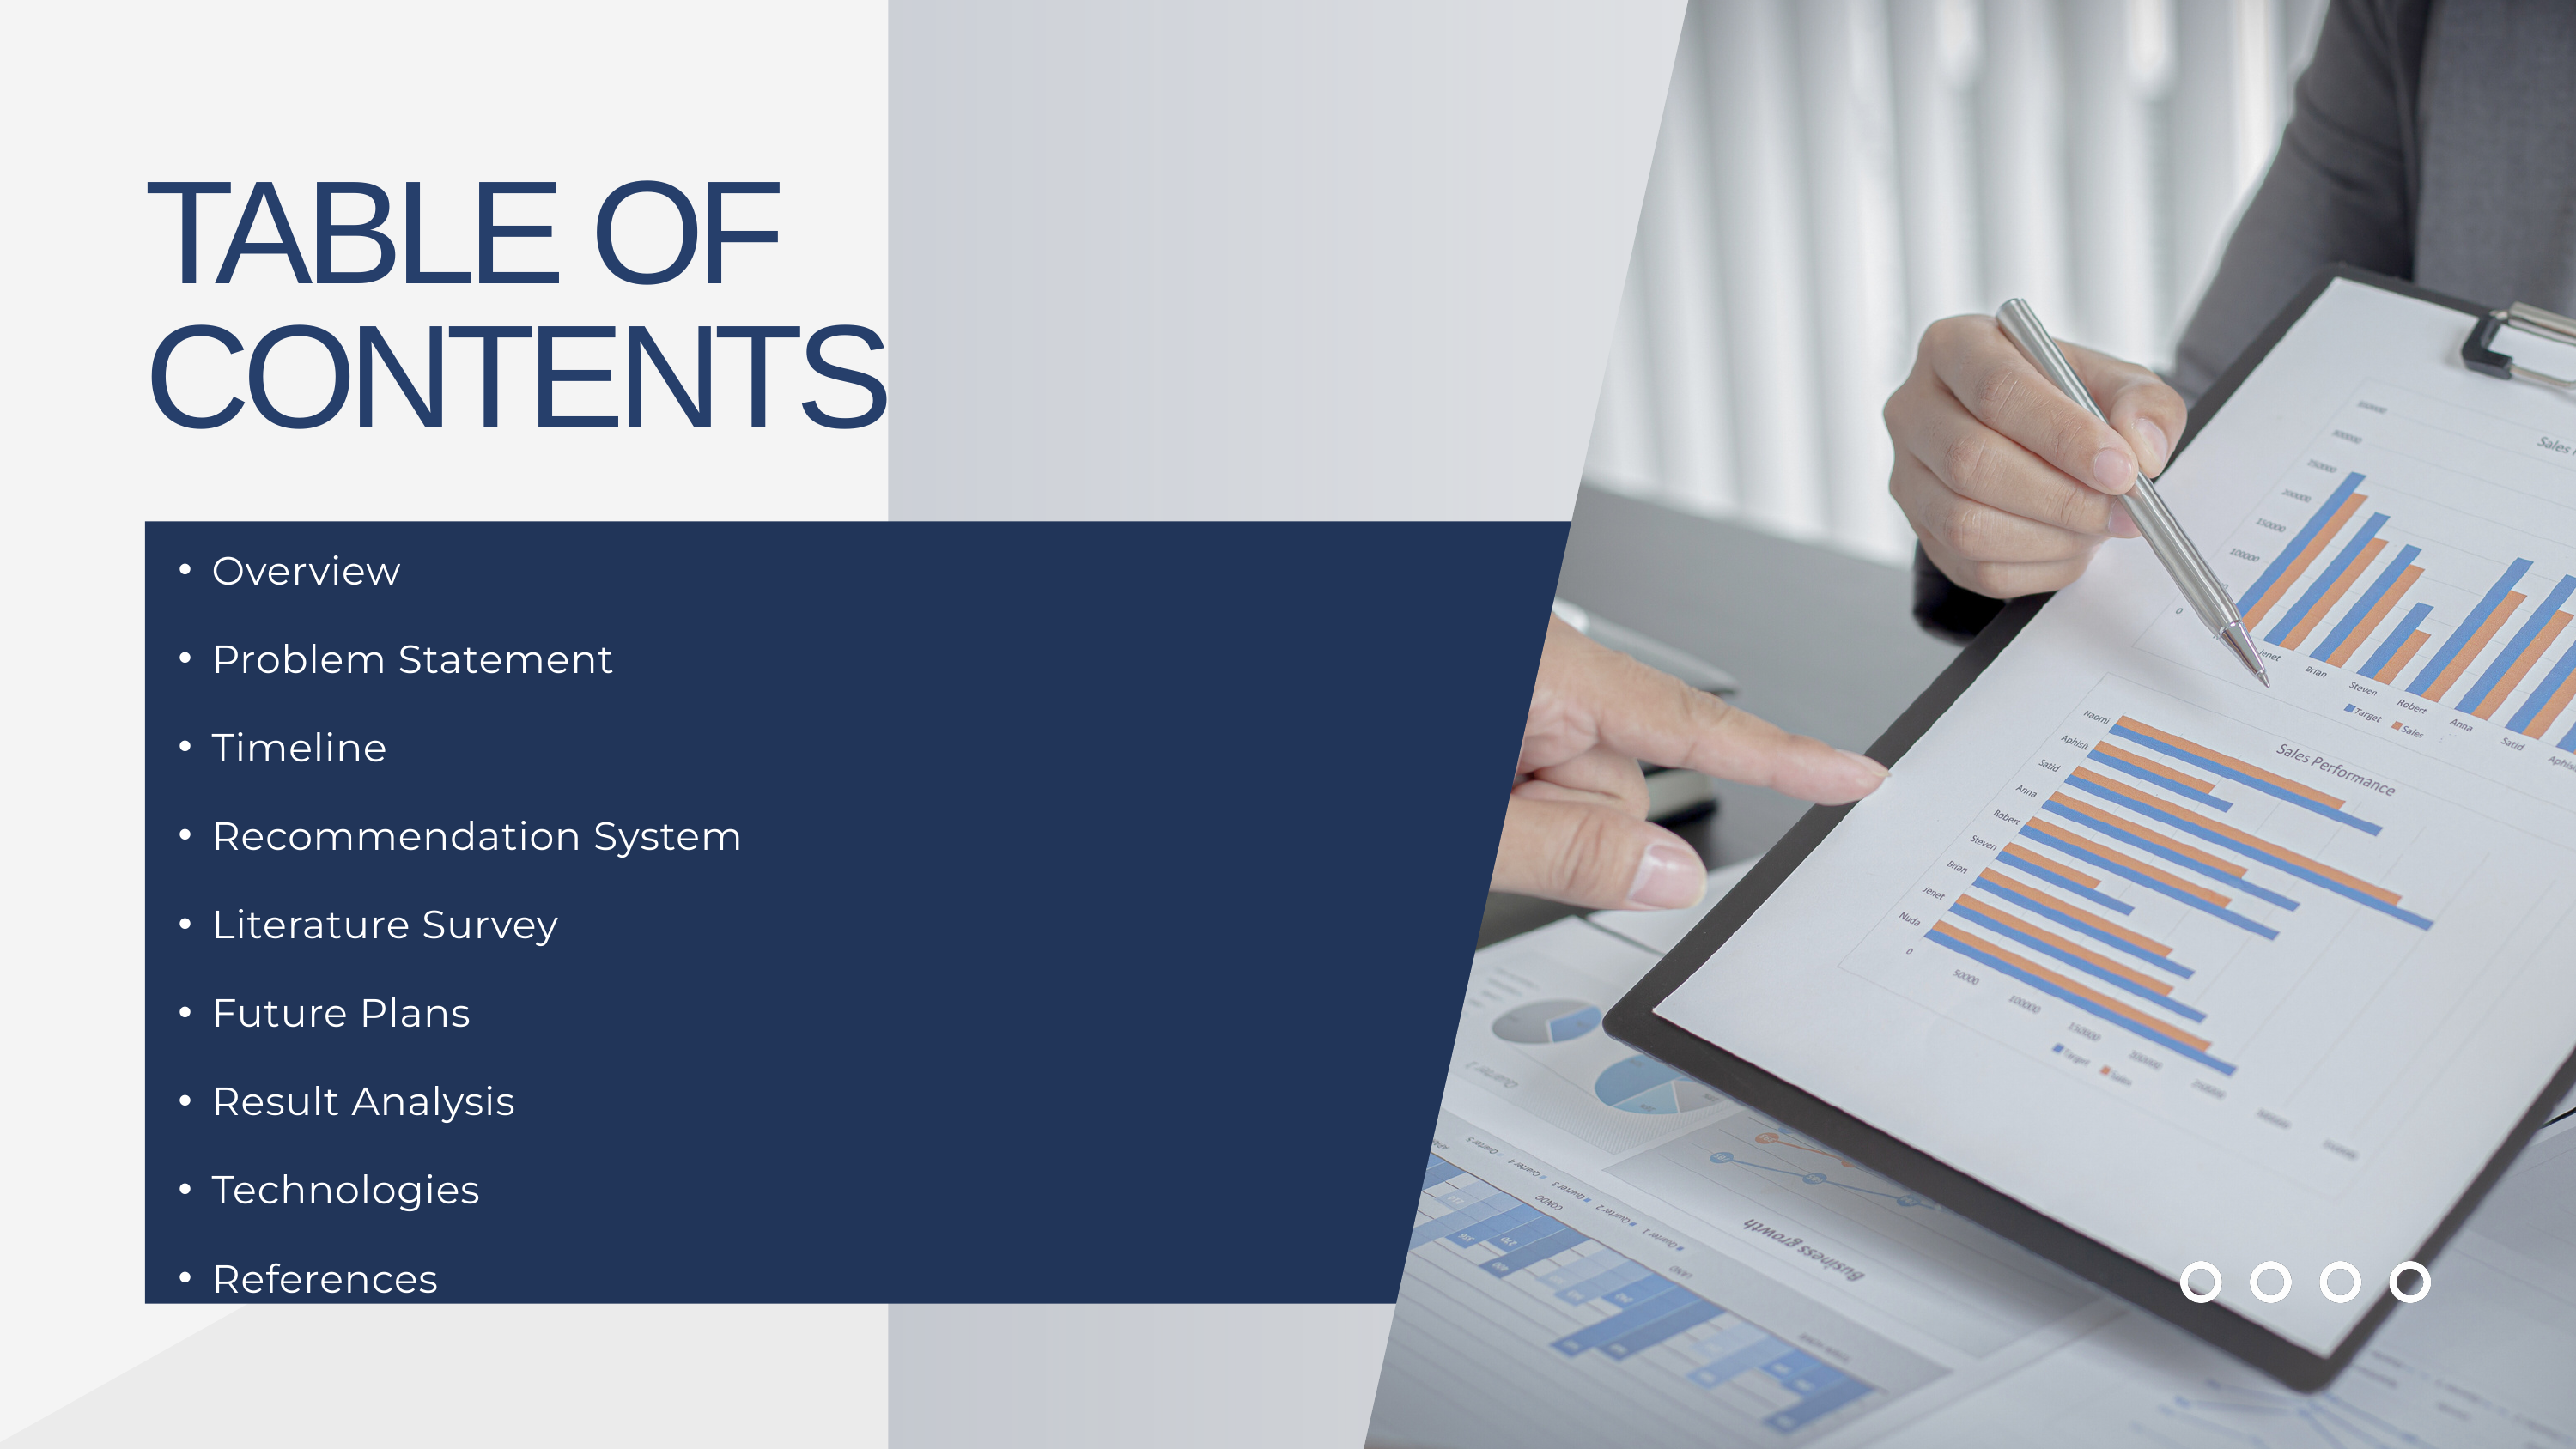

TABLE OF CONTENTS
Overview
Problem Statement
Timeline
Recommendation System
Literature Survey
Future Plans
Result Analysis
Technologies
References